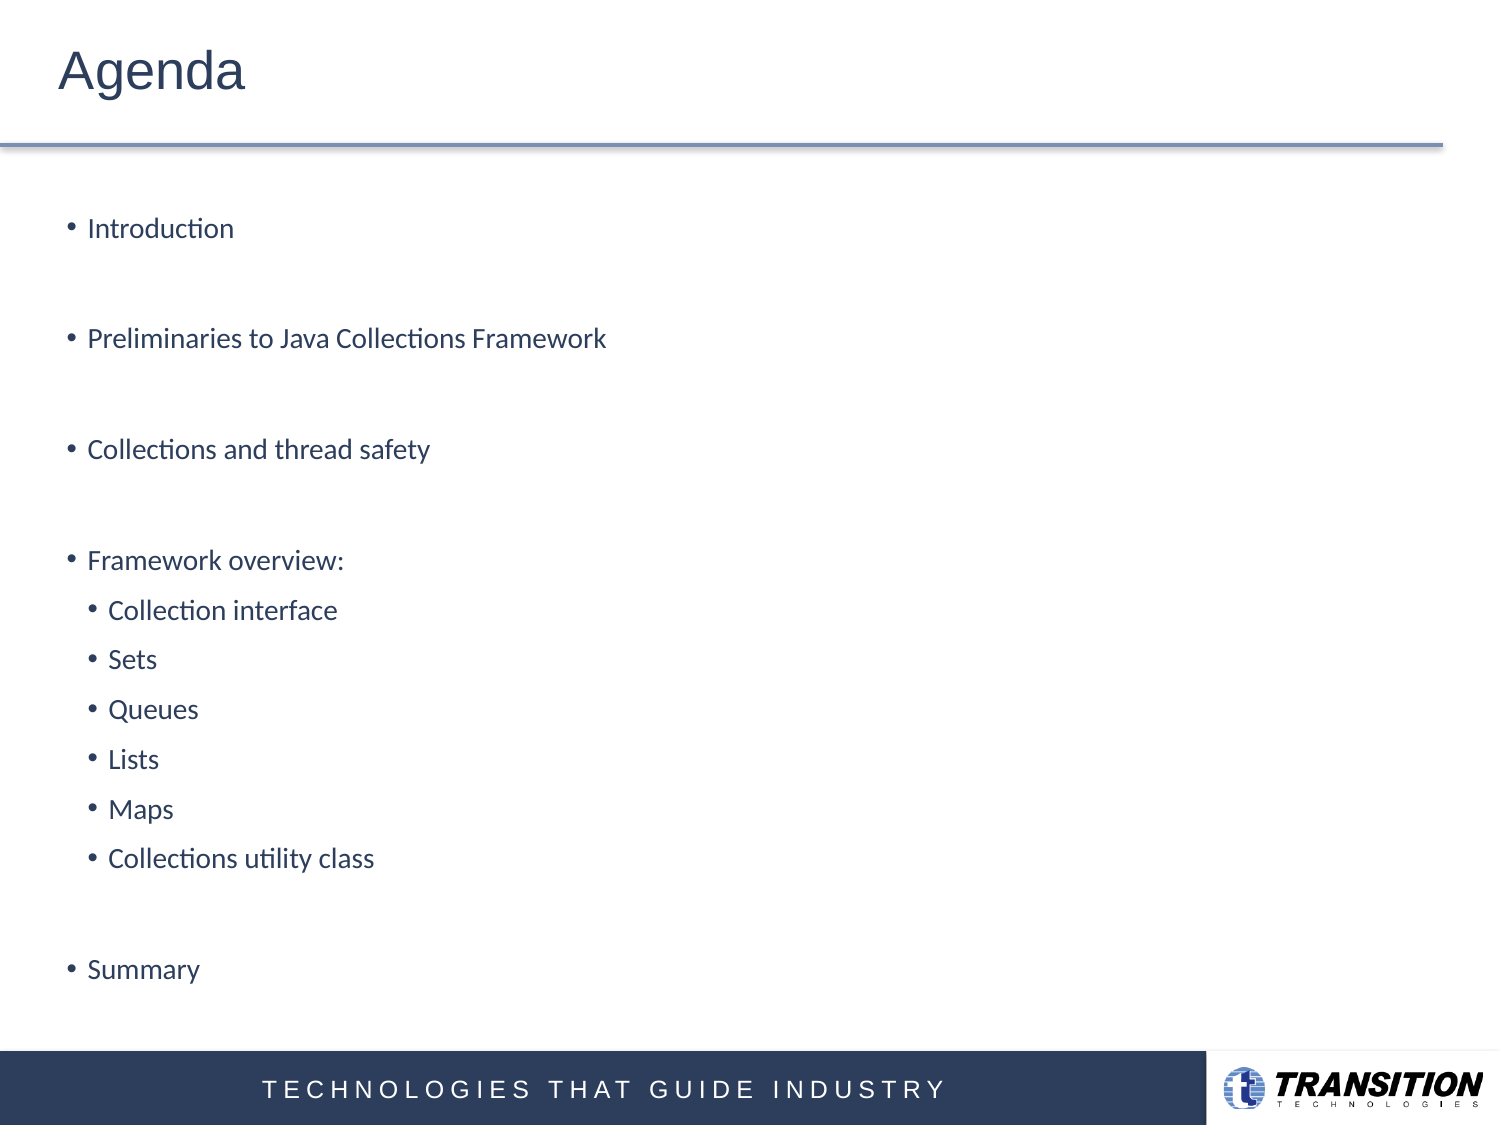

# Agenda
Introduction

Preliminaries to Java Collections Framework

Collections and thread safety

Framework overview:
Collection interface
Sets
Queues
Lists
Maps
Collections utility class

Summary